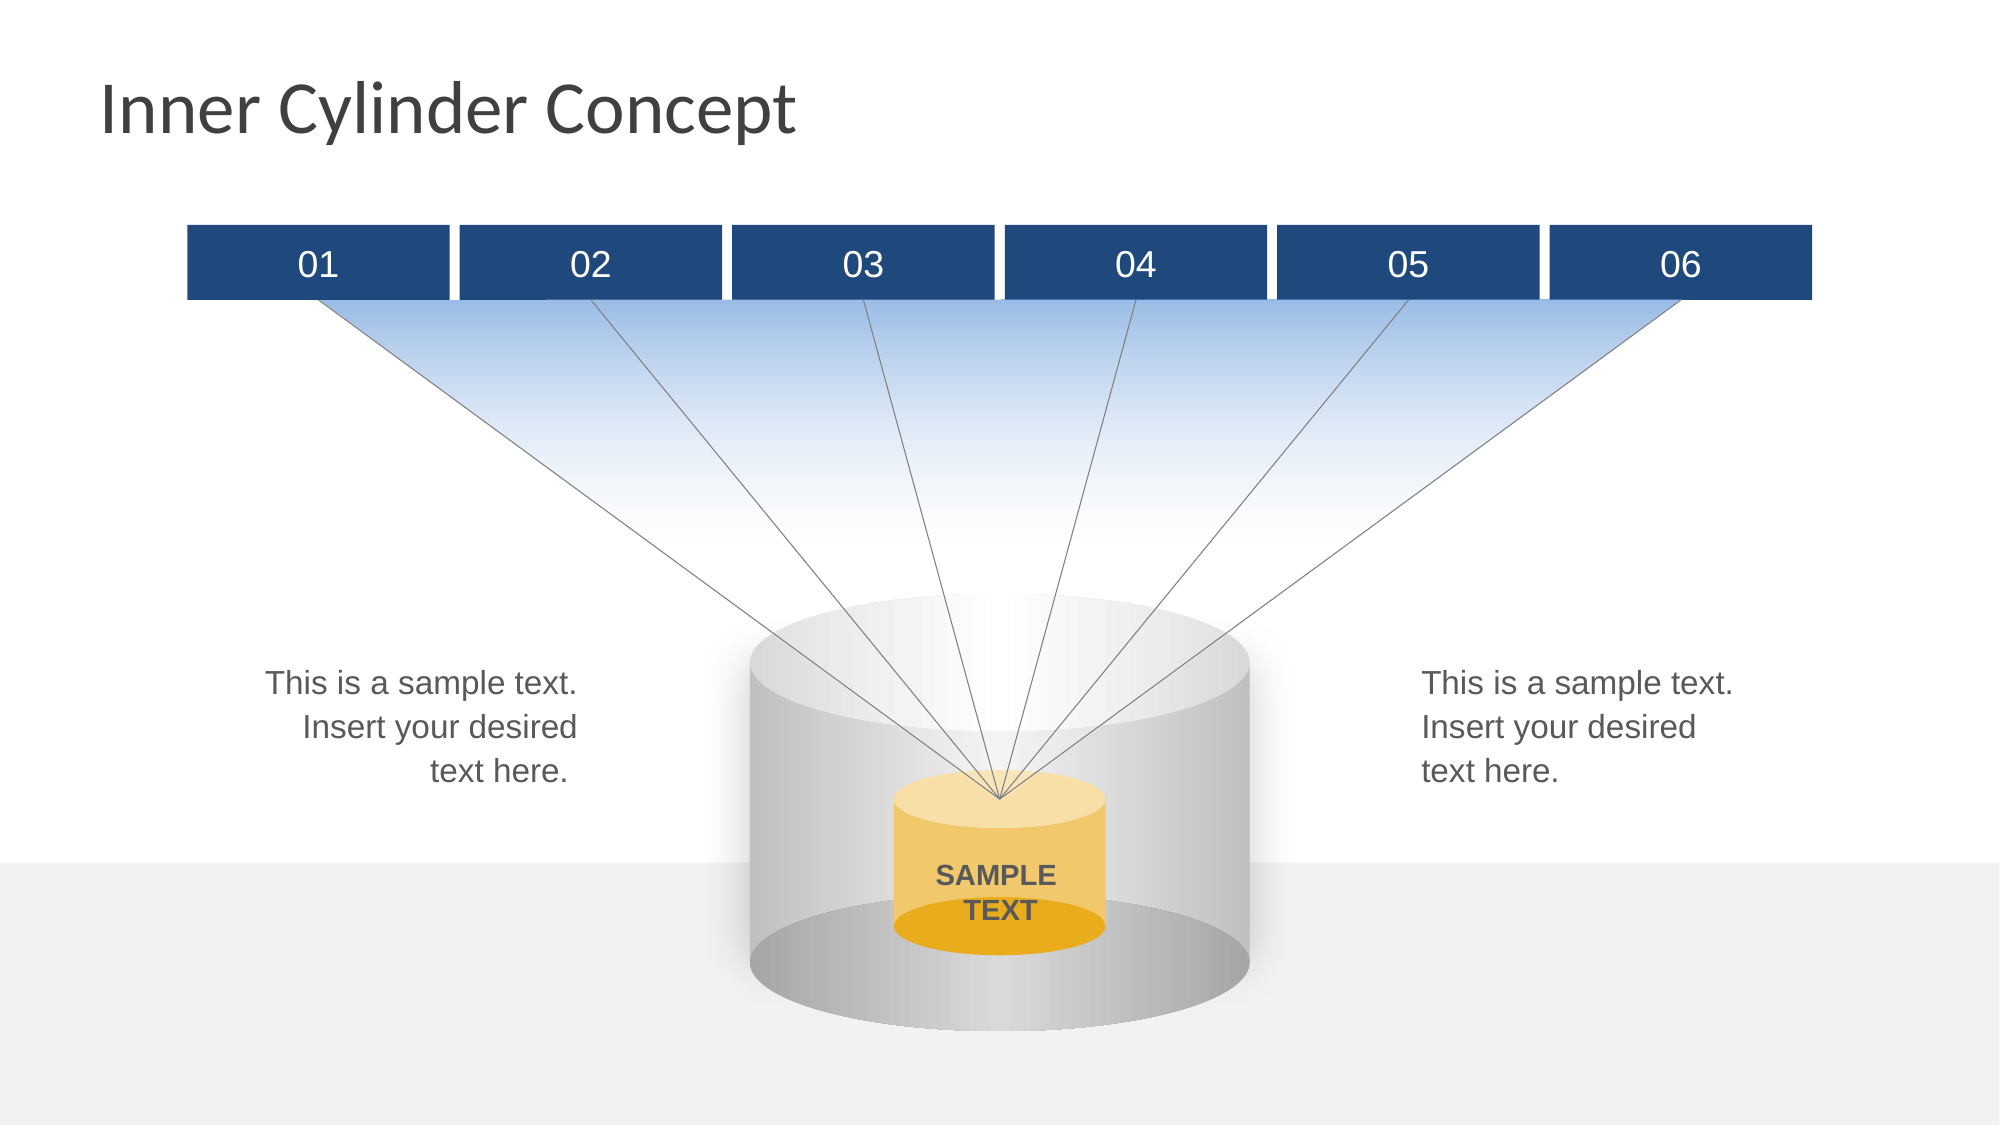

# Inner Cylinder Concept
01
02
03
04
05
06

This is a sample text. Insert your desired text here.
This is a sample text. Insert your desired text here.

SAMPLE
TEXT